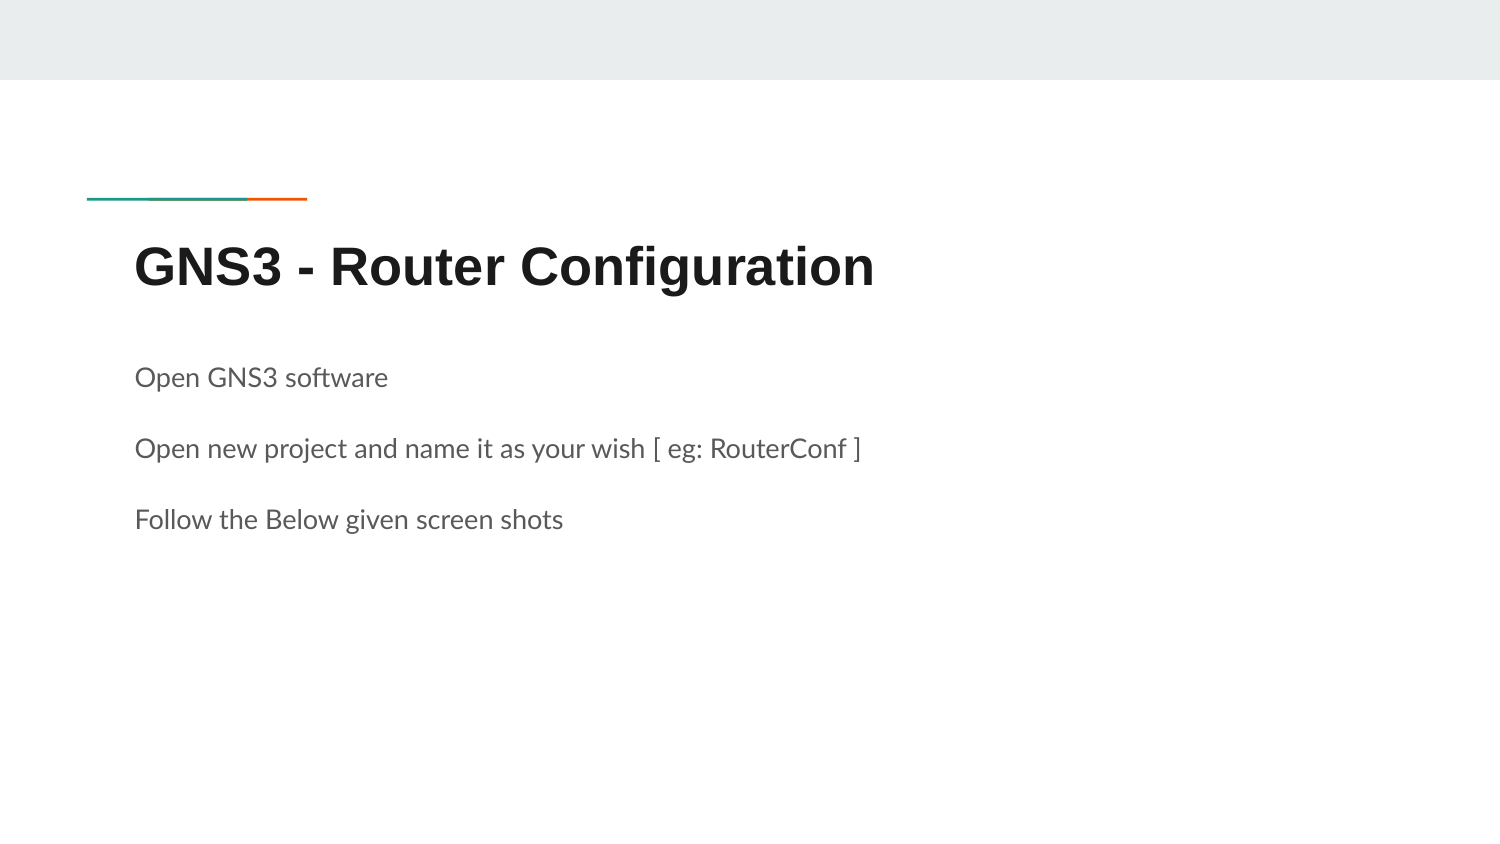

# GNS3 - Router Configuration
Open GNS3 software
Open new project and name it as your wish [ eg: RouterConf ]
Follow the Below given screen shots